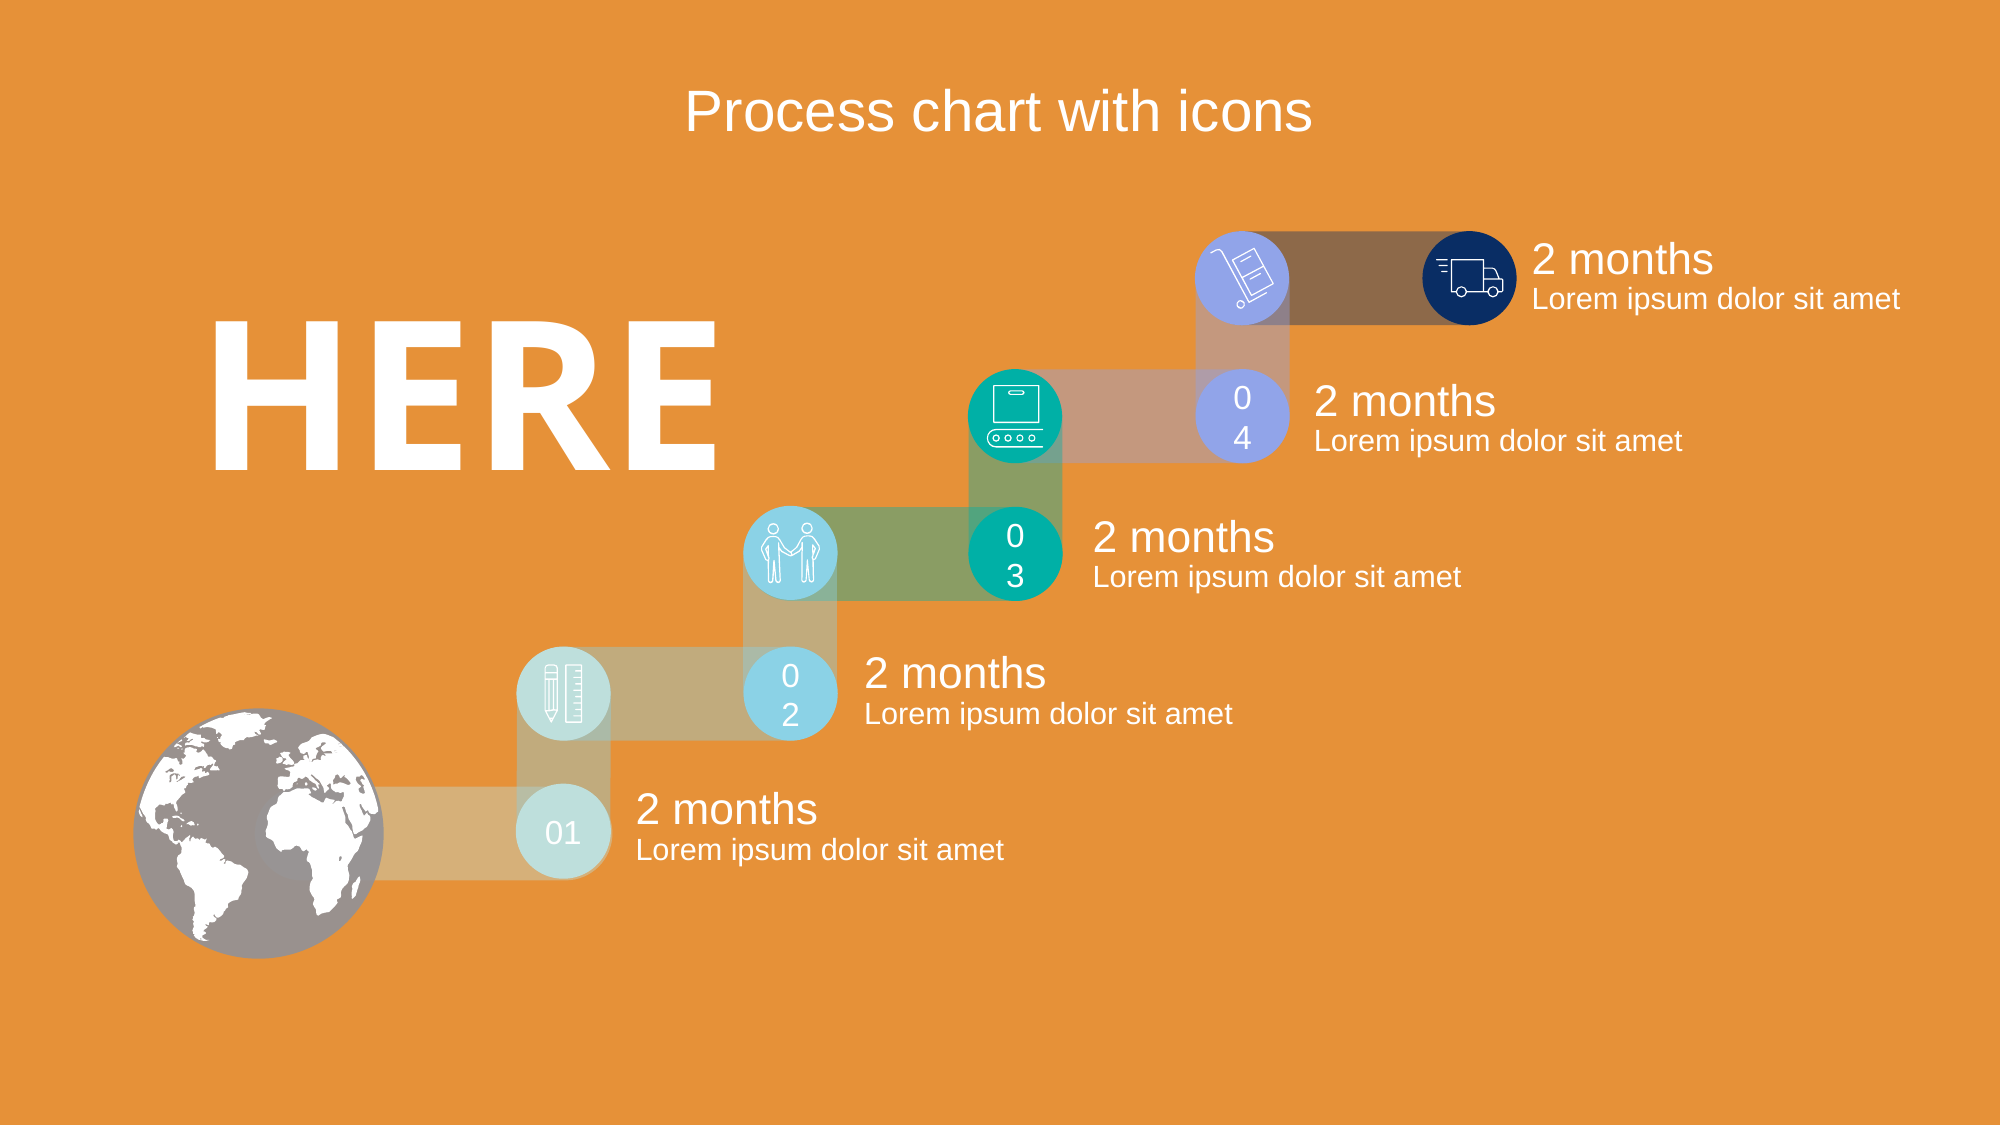

# Process chart with icons

2 months
Lorem ipsum dolor sit amet
HERE

04
2 months
Lorem ipsum dolor sit amet

03
2 months
Lorem ipsum dolor sit amet

02
2 months
Lorem ipsum dolor sit amet

01
2 months
Lorem ipsum dolor sit amet